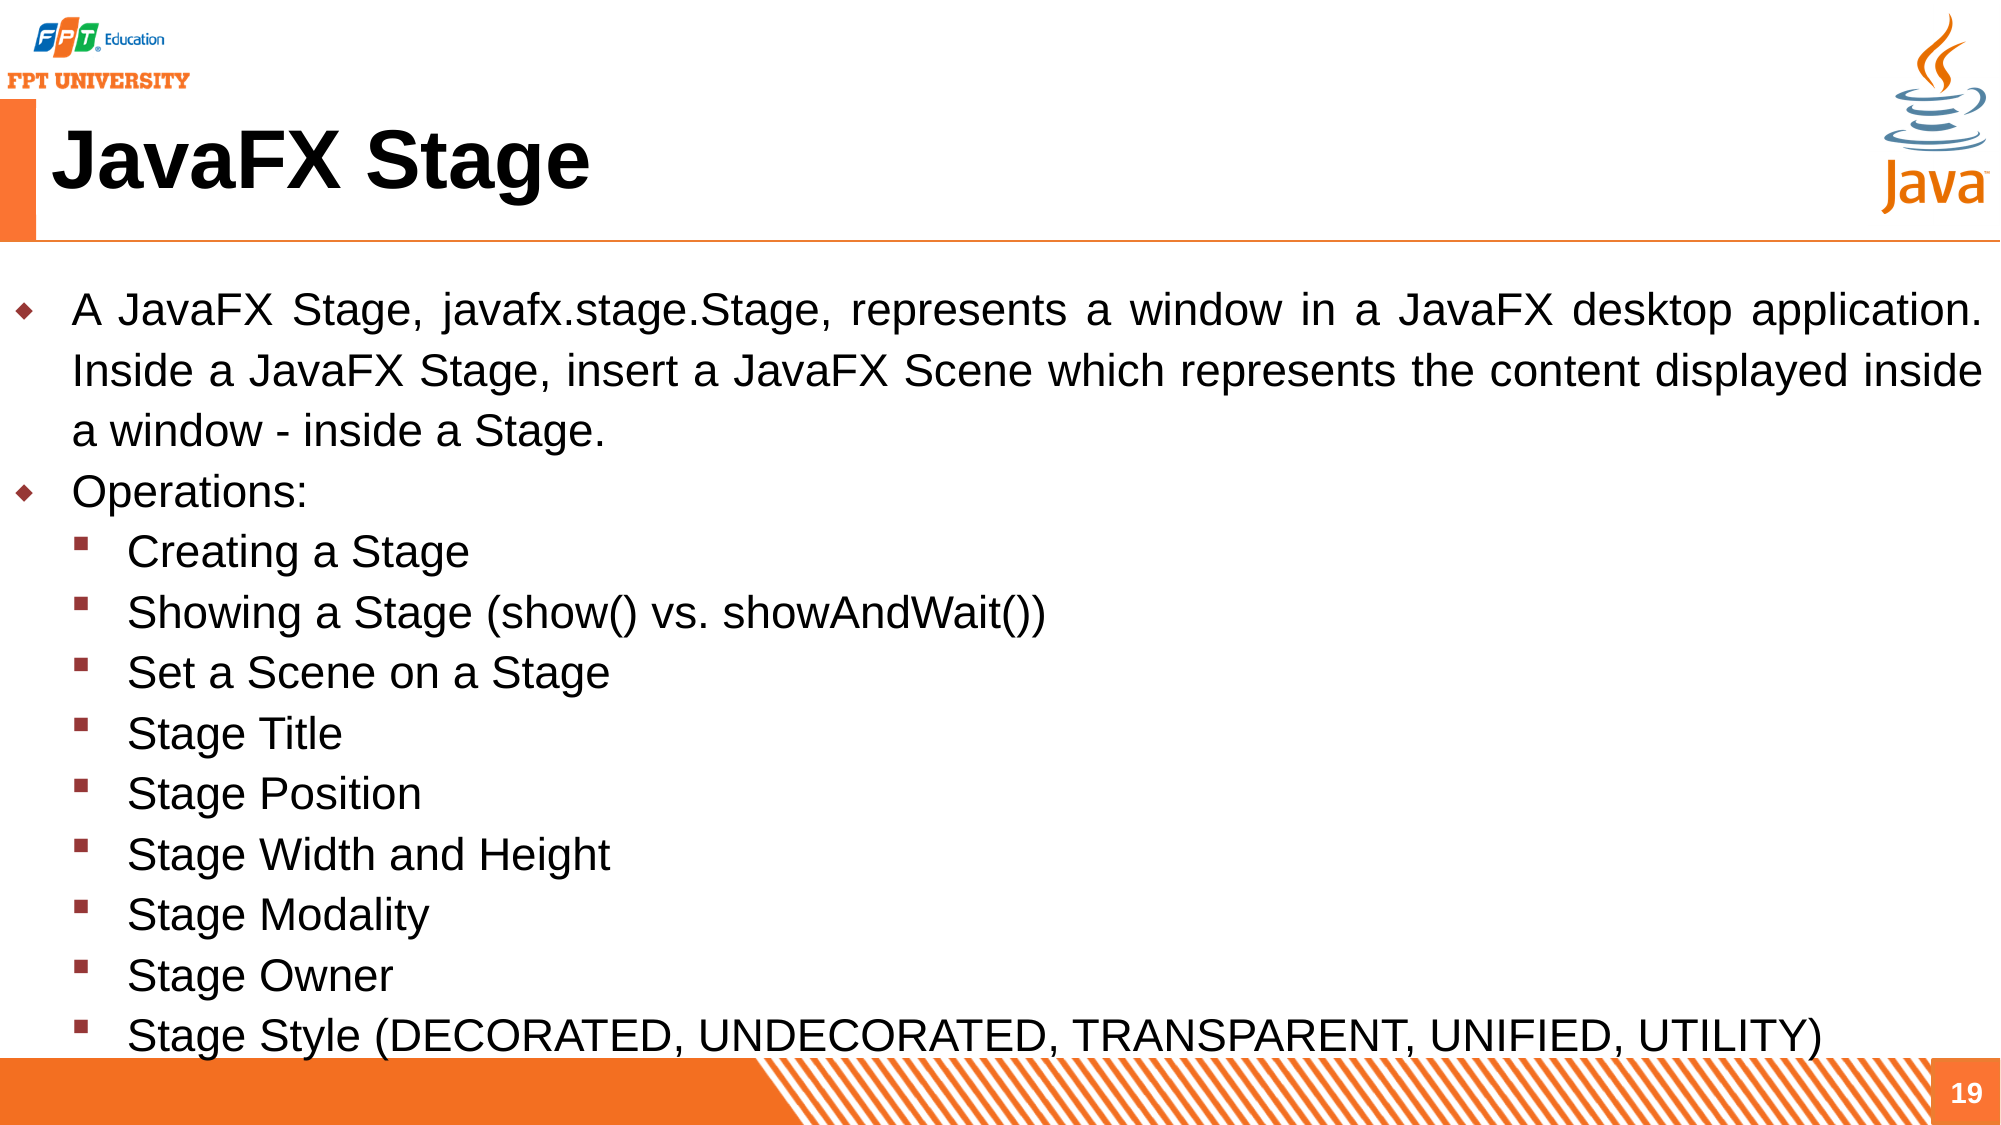

# JavaFX Stage
A JavaFX Stage, javafx.stage.Stage, represents a window in a JavaFX desktop application. Inside a JavaFX Stage, insert a JavaFX Scene which represents the content displayed inside a window - inside a Stage.
Operations:
Creating a Stage
Showing a Stage (show() vs. showAndWait())
Set a Scene on a Stage
Stage Title
Stage Position
Stage Width and Height
Stage Modality
Stage Owner
Stage Style (DECORATED, UNDECORATED, TRANSPARENT, UNIFIED, UTILITY)

19